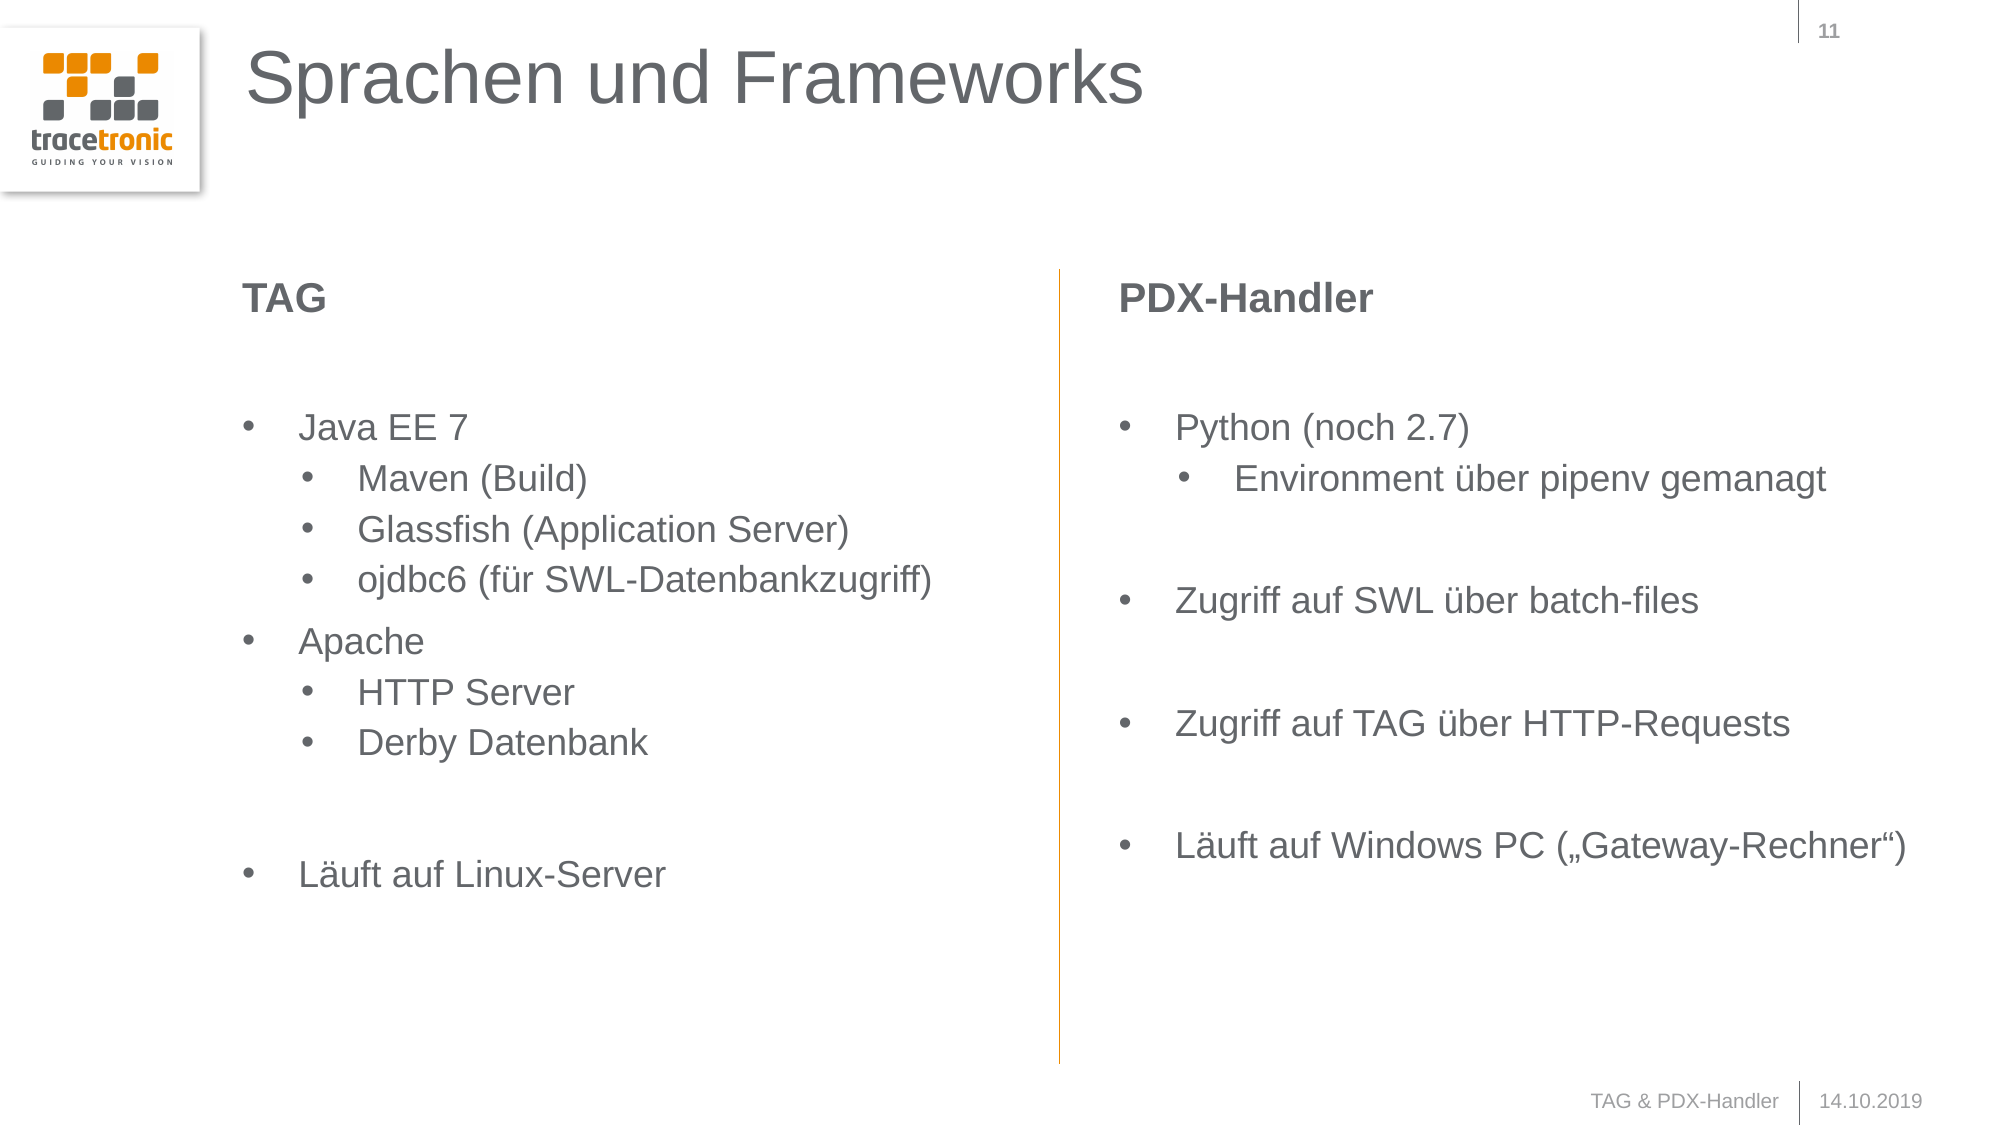

11
# Sprachen und Frameworks
TAG

Java EE 7
Maven (Build)
Glassfish (Application Server)
ojdbc6 (für SWL-Datenbankzugriff)
Apache
HTTP Server
Derby Datenbank

Läuft auf Linux-Server
PDX-Handler

Python (noch 2.7)
Environment über pipenv gemanagt

Zugriff auf SWL über batch-files

Zugriff auf TAG über HTTP-Requests

Läuft auf Windows PC („Gateway-Rechner“)
TAG & PDX-Handler
14.10.2019